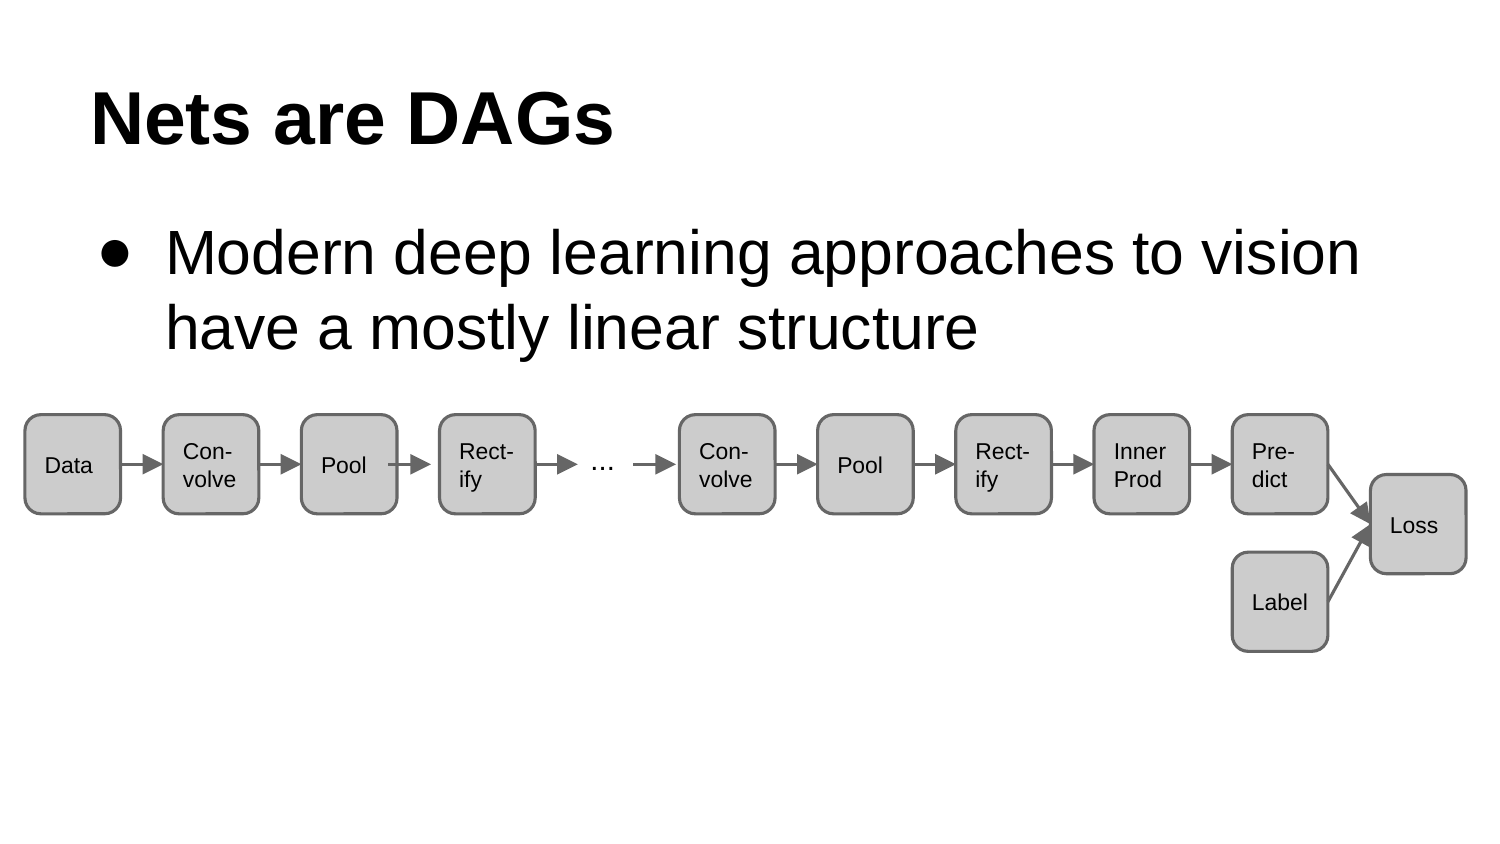

# Nets are DAGs
Modern deep learning approaches to vision have a mostly linear structure

Data
Con-volve
Pool
Rect-ify
Con-volve
Pool
Rect-ify
Inner Prod
Pre-
dict
...
Loss
Label